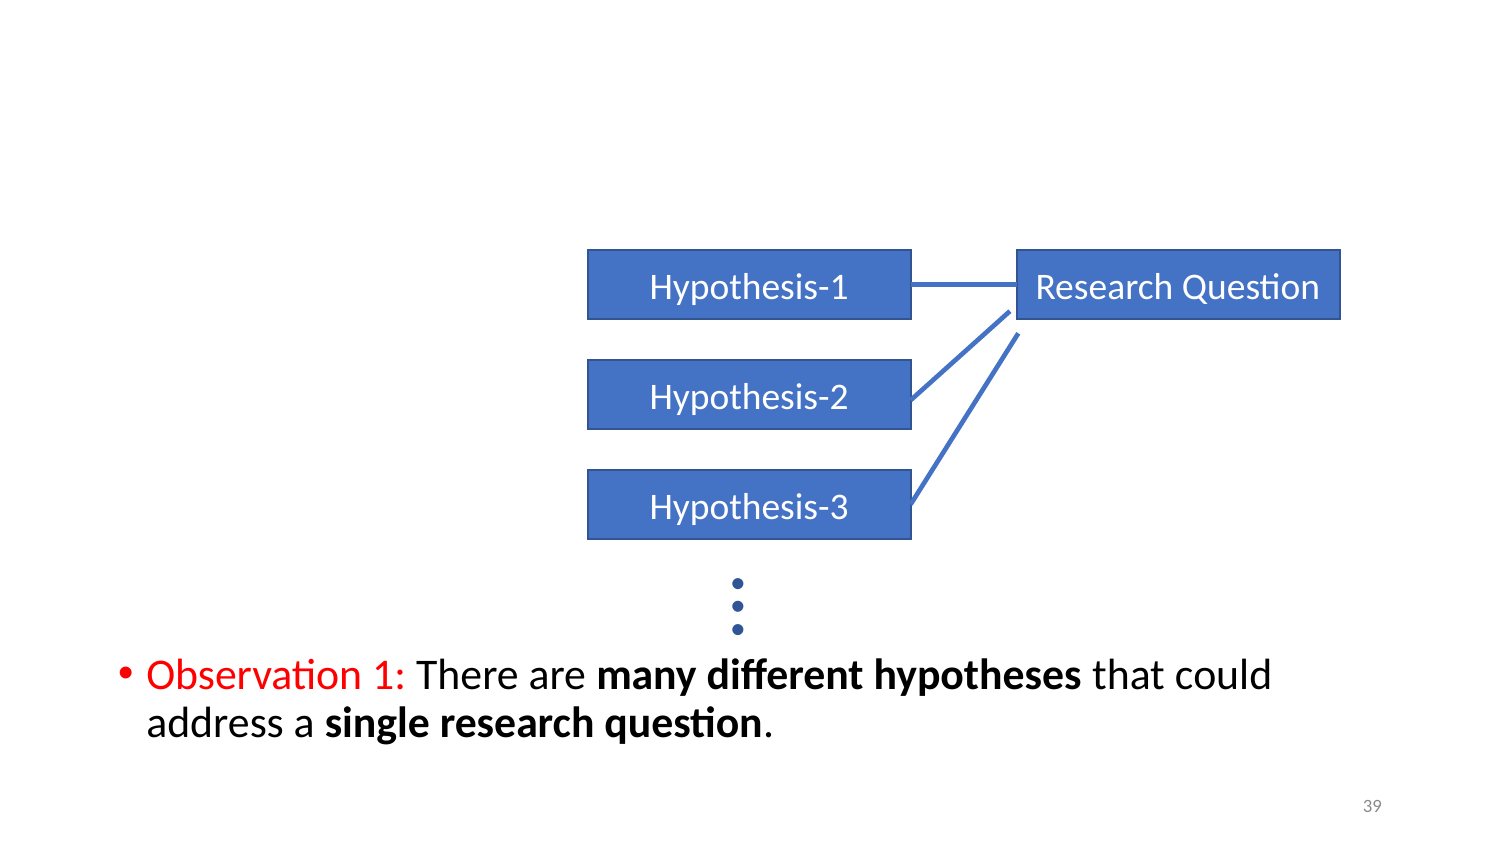

Hypothesis-1
Research Question
Hypothesis-2
Hypothesis-3
…
Observation 1: There are many different hypotheses that could address a single research question.
39